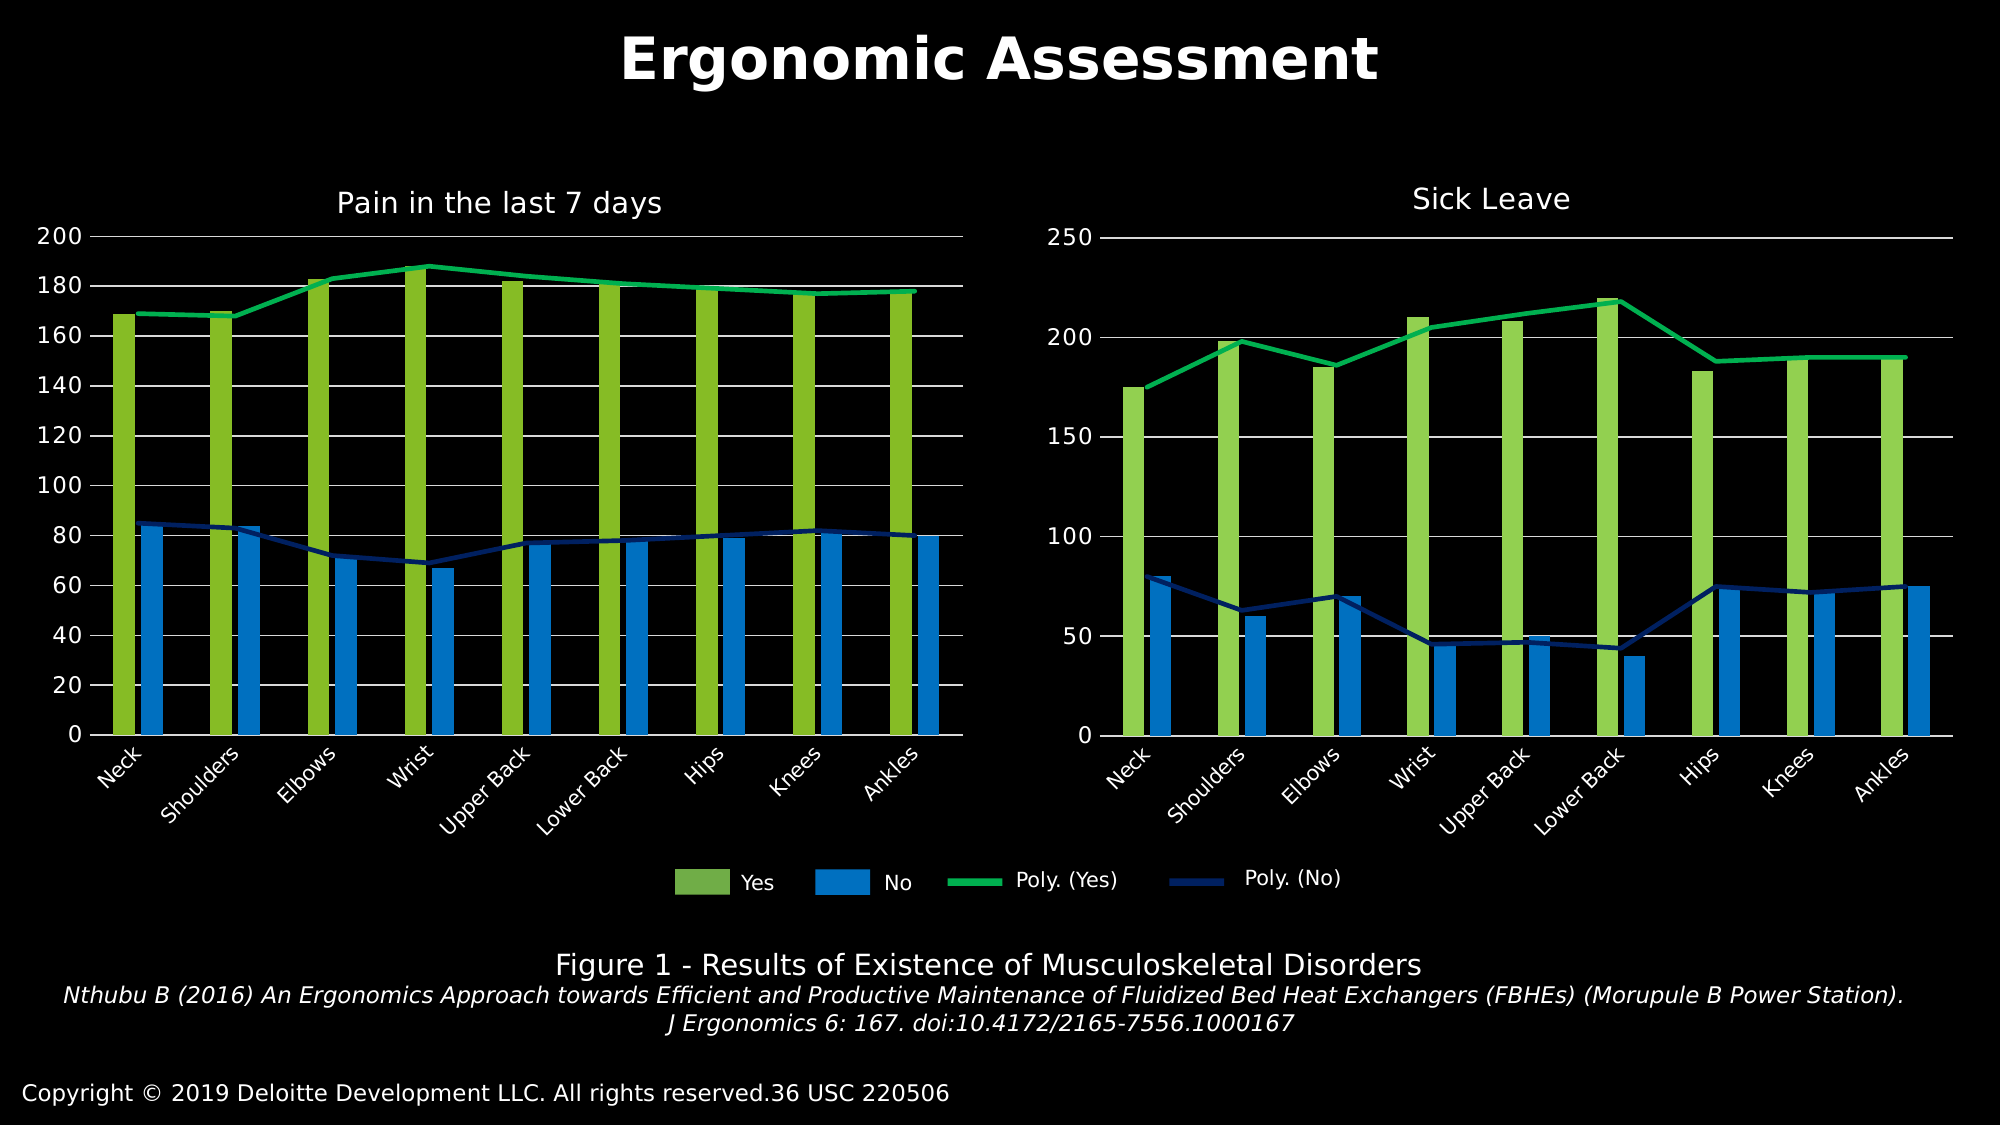

Ergonomic Assessment

### Chart: Sick Leave

| Category | Yes | No | Poly. (Yes) | Poly. (No) |
|---|---|---|---|---|
| Neck | 175.0 | 80.0 | 175.0 | 80.0 |
| Shoulders | 198.0 | 60.0 | 198.0 | 63.0 |
| Elbows | 185.0 | 70.0 | 186.0 | 70.0 |
| Wrist | 210.0 | 45.0 | 205.0 | 46.0 |
| Upper Back | 208.0 | 50.0 | 212.0 | 47.0 |
| Lower Back | 220.0 | 40.0 | 218.0 | 44.0 |
| Hips | 183.0 | 75.0 | 188.0 | 75.0 |
| Knees | 190.0 | 72.0 | 190.0 | 72.0 |
| Ankles | 190.0 | 75.0 | 190.0 | 75.0 |

### Chart: Pain in the last 7 days

| Category | Yes | No | Poly. (Yes) | Poly. (No) |
|---|---|---|---|---|
| Neck | 169.0 | 85.0 | 169.0 | 85.0 |
| Shoulders | 170.0 | 84.0 | 168.0 | 83.0 |
| Elbows | 183.0 | 72.0 | 183.0 | 72.0 |
| Wrist | 188.0 | 67.0 | 188.0 | 69.0 |
| Upper Back | 182.0 | 77.0 | 184.0 | 77.0 |
| Lower Back | 181.0 | 78.0 | 181.0 | 78.0 |
| Hips | 179.0 | 79.0 | 179.0 | 80.0 |
| Knees | 177.0 | 82.0 | 177.0 | 82.0 |
| Ankles | 178.0 | 80.0 | 178.0 | 80.0 |
Poly. (No)
Poly. (Yes)
Yes
No

Figure 1 - Results of Existence of Musculoskeletal Disorders
Nthubu B (2016) An Ergonomics Approach towards Efficient and Productive Maintenance of Fluidized Bed Heat Exchangers (FBHEs) (Morupule B Power Station).
J Ergonomics 6: 167. doi:10.4172/2165-7556.1000167

Copyright © 2019 Deloitte Development LLC. All rights reserved.36 USC 220506